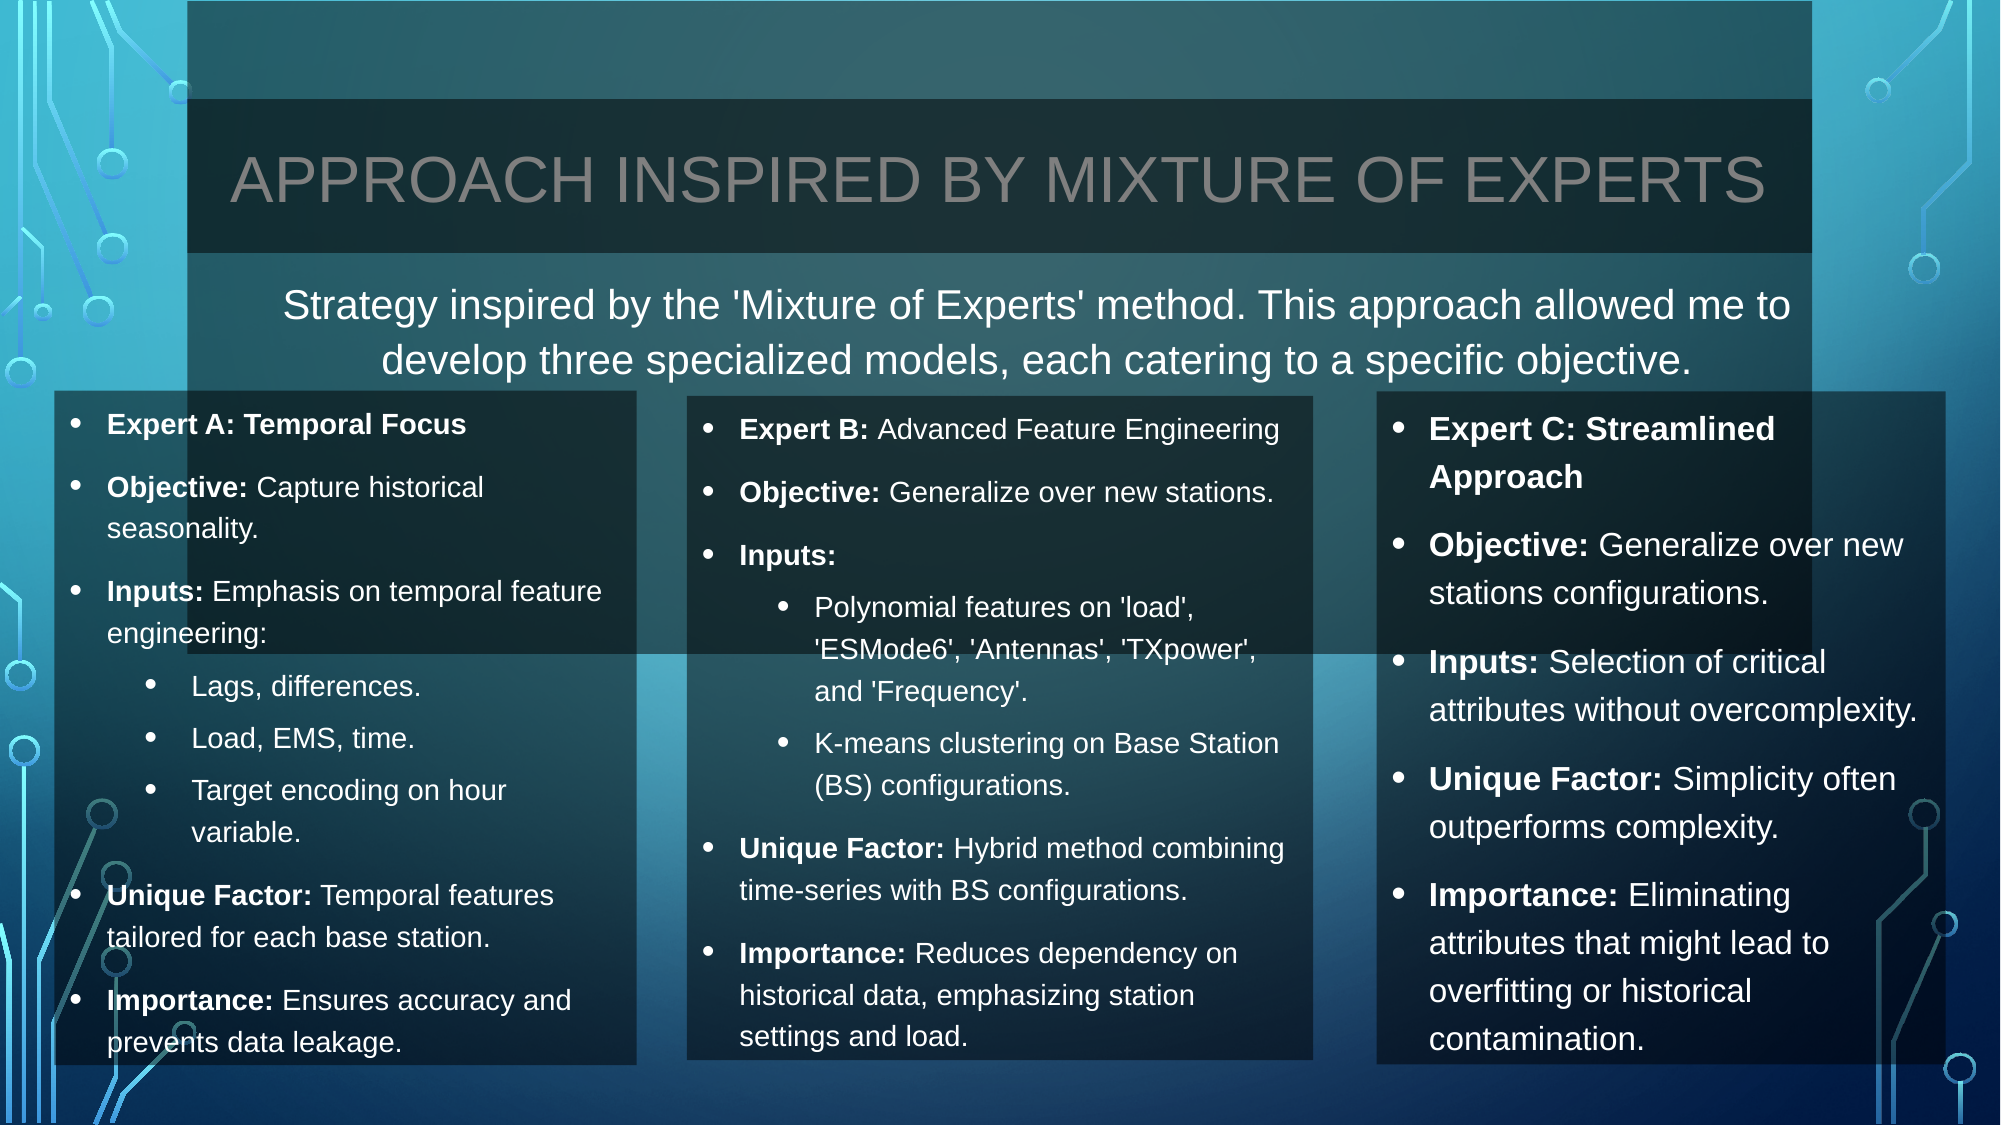

# APPROACH INSPIRED BY MIXTURE OF EXPERTS
Strategy inspired by the 'Mixture of Experts' method. This approach allowed me to develop three specialized models, each catering to a specific objective.
Expert A: Temporal Focus
Objective: Capture historical seasonality.
Inputs: Emphasis on temporal feature engineering:
Lags, differences.
Load, EMS, time.
Target encoding on hour variable.
Unique Factor: Temporal features tailored for each base station.
Importance: Ensures accuracy and prevents data leakage.
Expert B: Advanced Feature Engineering
Objective: Generalize over new stations.
Inputs:
Polynomial features on 'load', 'ESMode6', 'Antennas', 'TXpower', and 'Frequency'.
K-means clustering on Base Station (BS) configurations.
Unique Factor: Hybrid method combining time-series with BS configurations.
Importance: Reduces dependency on historical data, emphasizing station settings and load.
Expert C: Streamlined Approach
Objective: Generalize over new stations configurations.
Inputs: Selection of critical attributes without overcomplexity.
Unique Factor: Simplicity often outperforms complexity.
Importance: Eliminating attributes that might lead to overfitting or historical contamination.